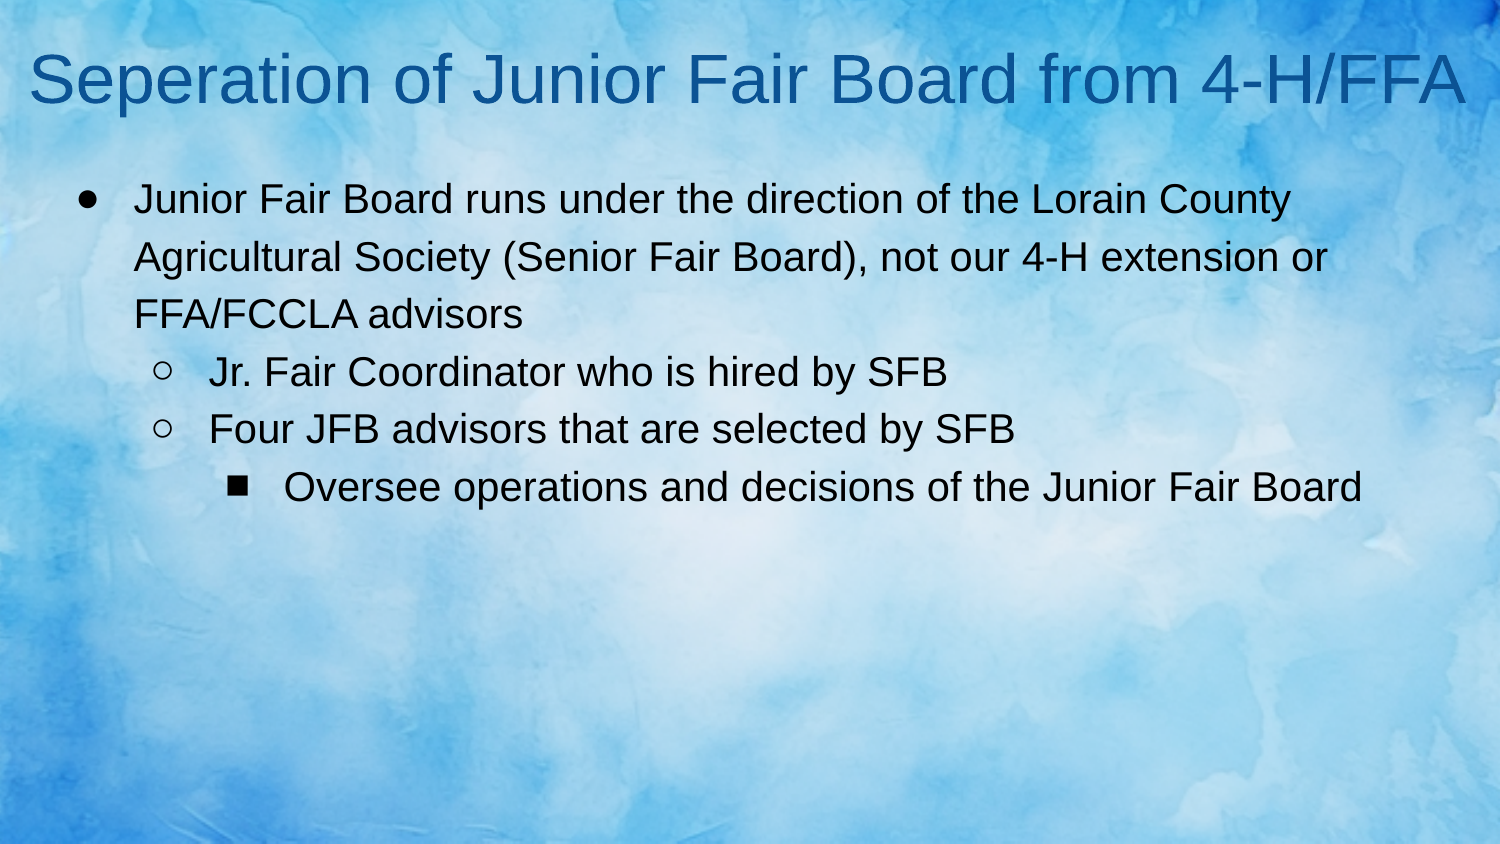

Seperation of Junior Fair Board from 4-H/FFA
Junior Fair Board runs under the direction of the Lorain County Agricultural Society (Senior Fair Board), not our 4-H extension or FFA/FCCLA advisors
Jr. Fair Coordinator who is hired by SFB
Four JFB advisors that are selected by SFB
Oversee operations and decisions of the Junior Fair Board